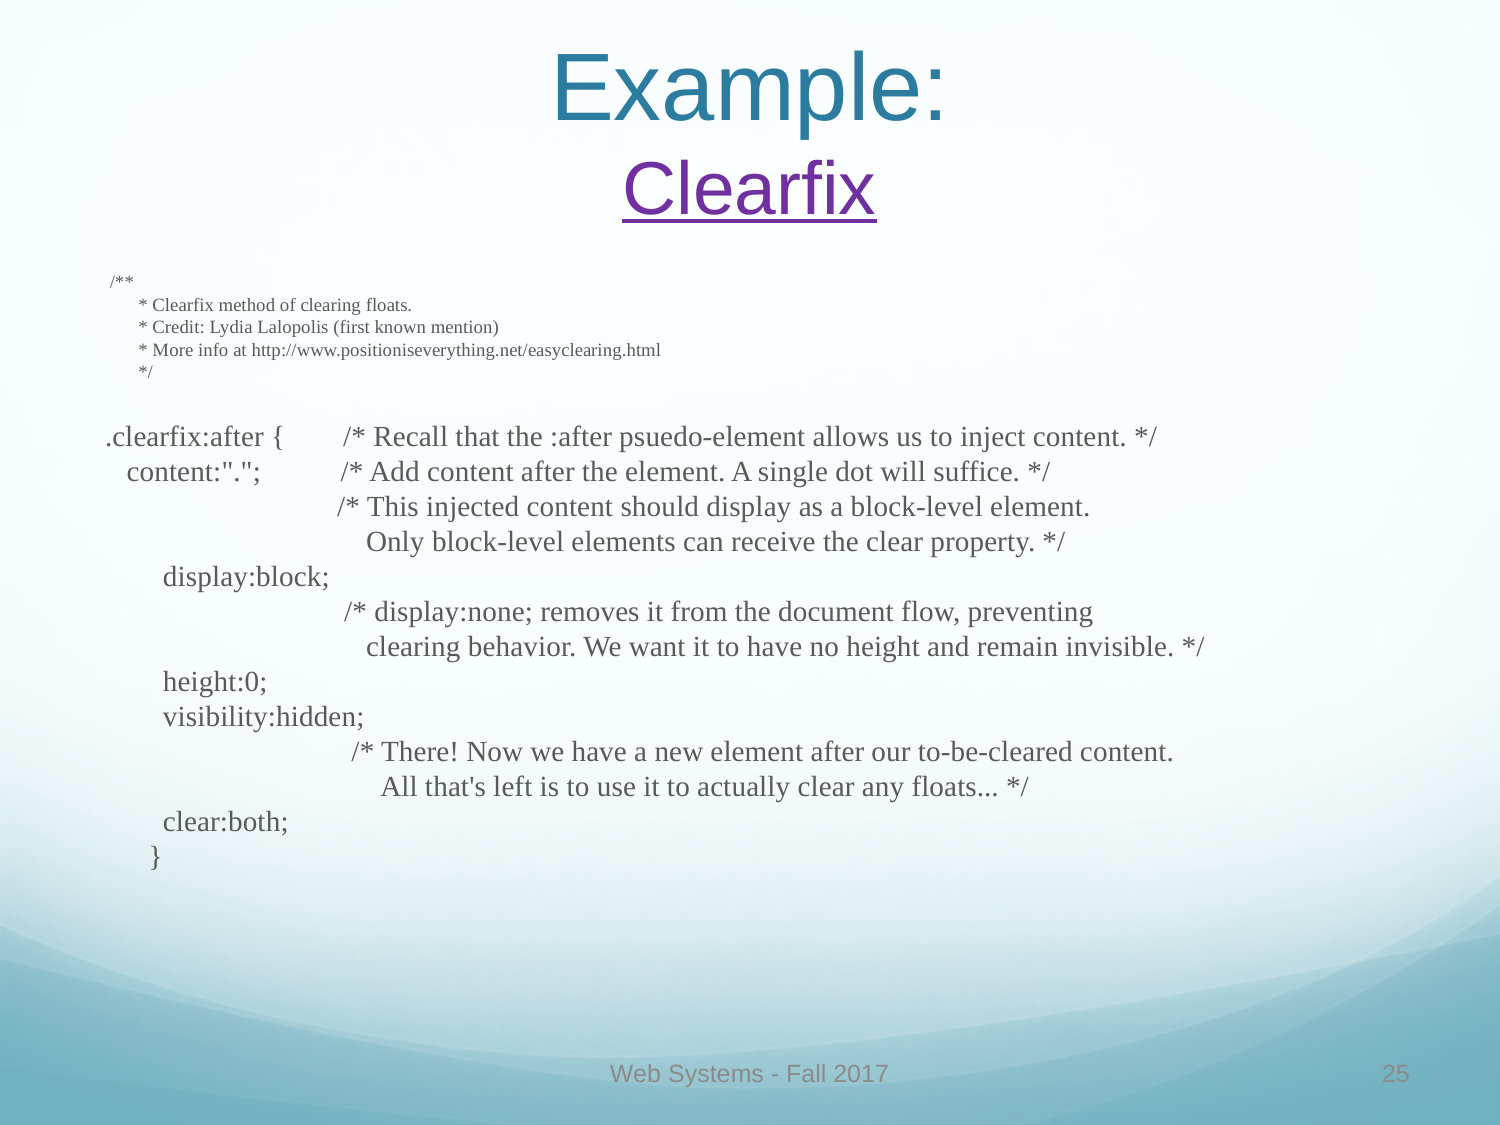

# Example: Clearfix
 /**
       * Clearfix method of clearing floats.
       * Credit: Lydia Lalopolis (first known mention)
       * More info at http://www.positioniseverything.net/easyclearing.html
       */

.clearfix:after {        /* Recall that the :after psuedo-element allows us to inject content. */
   content:".";           /* Add content after the element. A single dot will suffice. */
                                /* This injected content should display as a block-level element.
                                    Only block-level elements can receive the clear property. */
        display:block;
                                 /* display:none; removes it from the document flow, preventing
                                    clearing behavior. We want it to have no height and remain invisible. */
        height:0;
        visibility:hidden;
                                  /* There! Now we have a new element after our to-be-cleared content.
                                      All that's left is to use it to actually clear any floats... */
        clear:both;
      }

Web Systems - Fall 2017
25